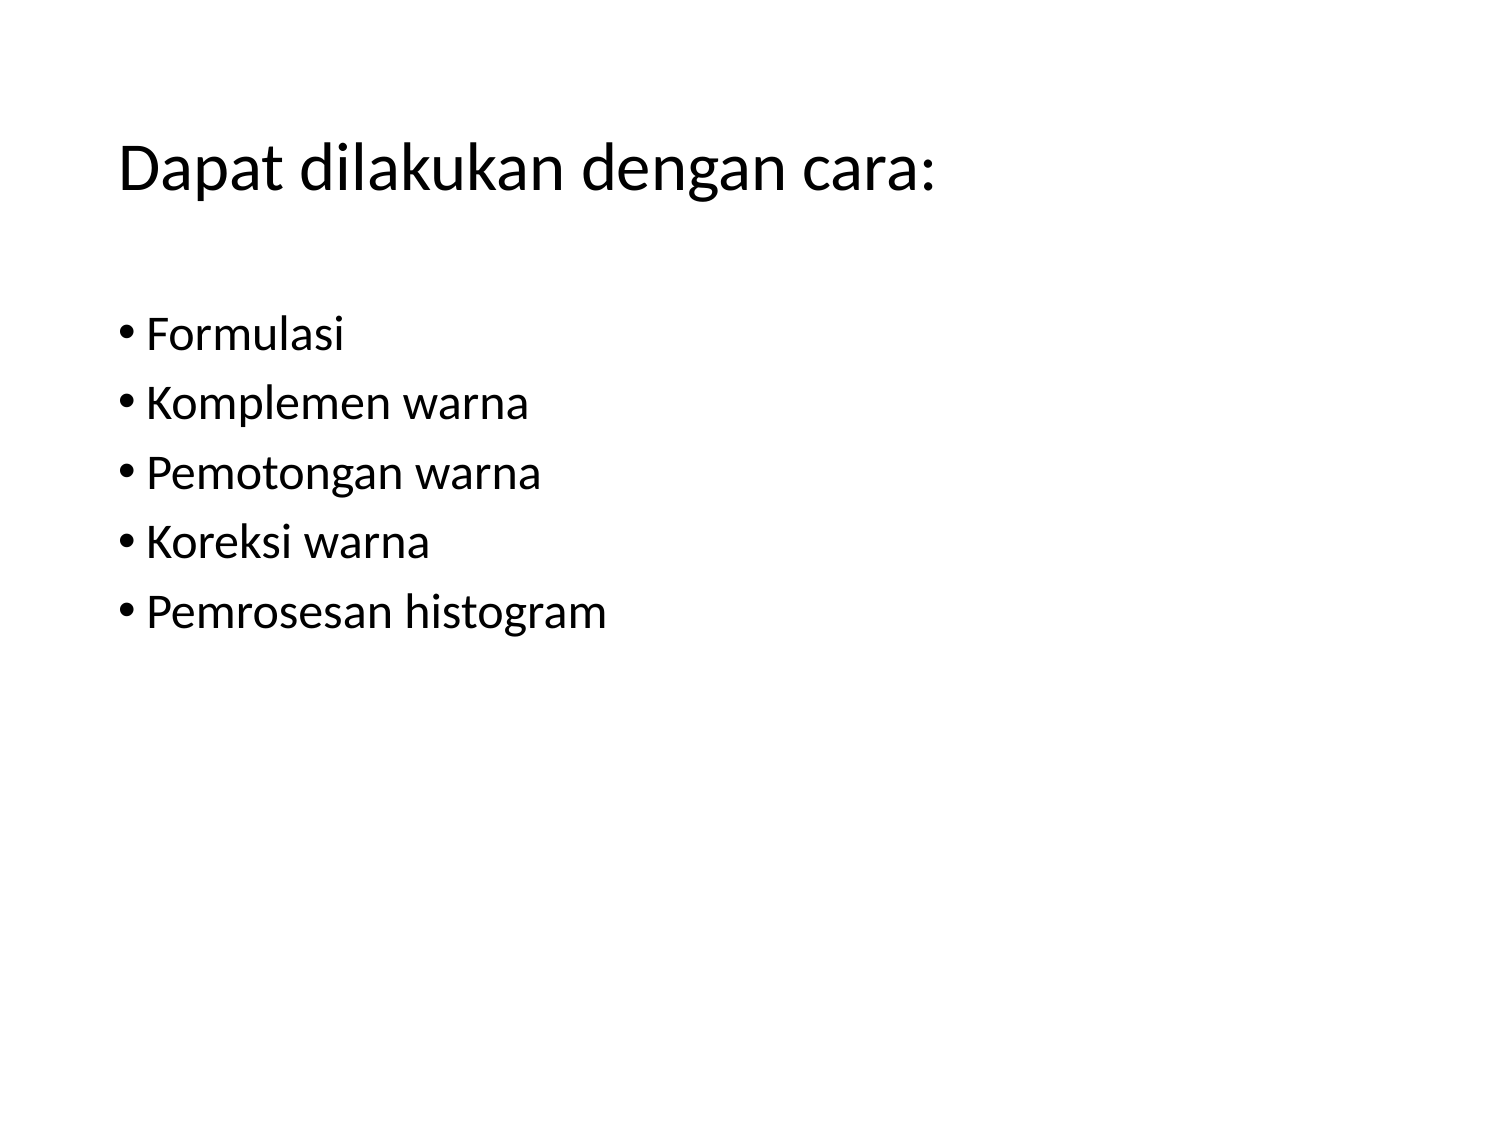

# Dapat dilakukan dengan cara:
Formulasi
Komplemen warna
Pemotongan warna
Koreksi warna
Pemrosesan histogram